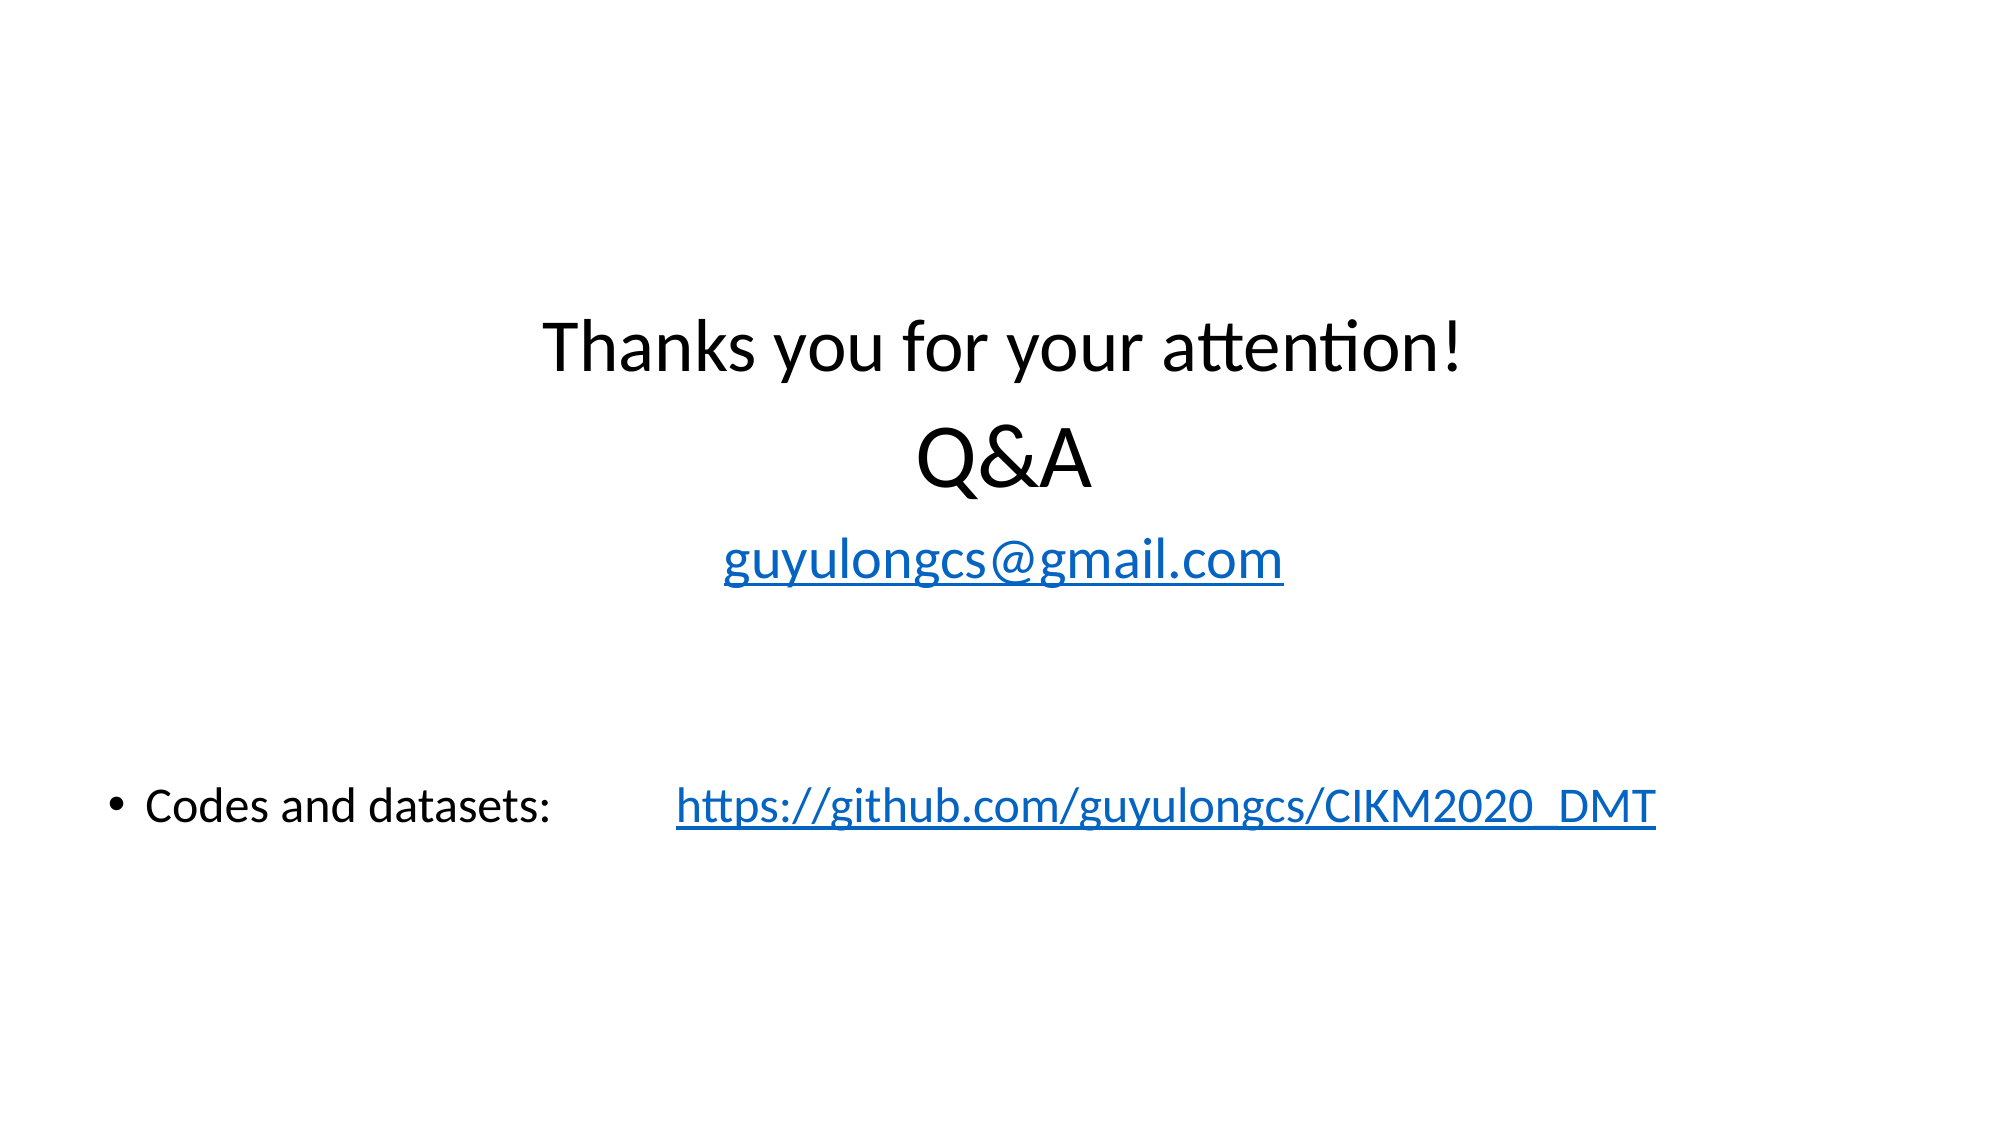

#
Thanks you for your attention!
Q&A
guyulongcs@gmail.com

Codes and datasets:           https://github.com/guyulongcs/CIKM2020_DMT